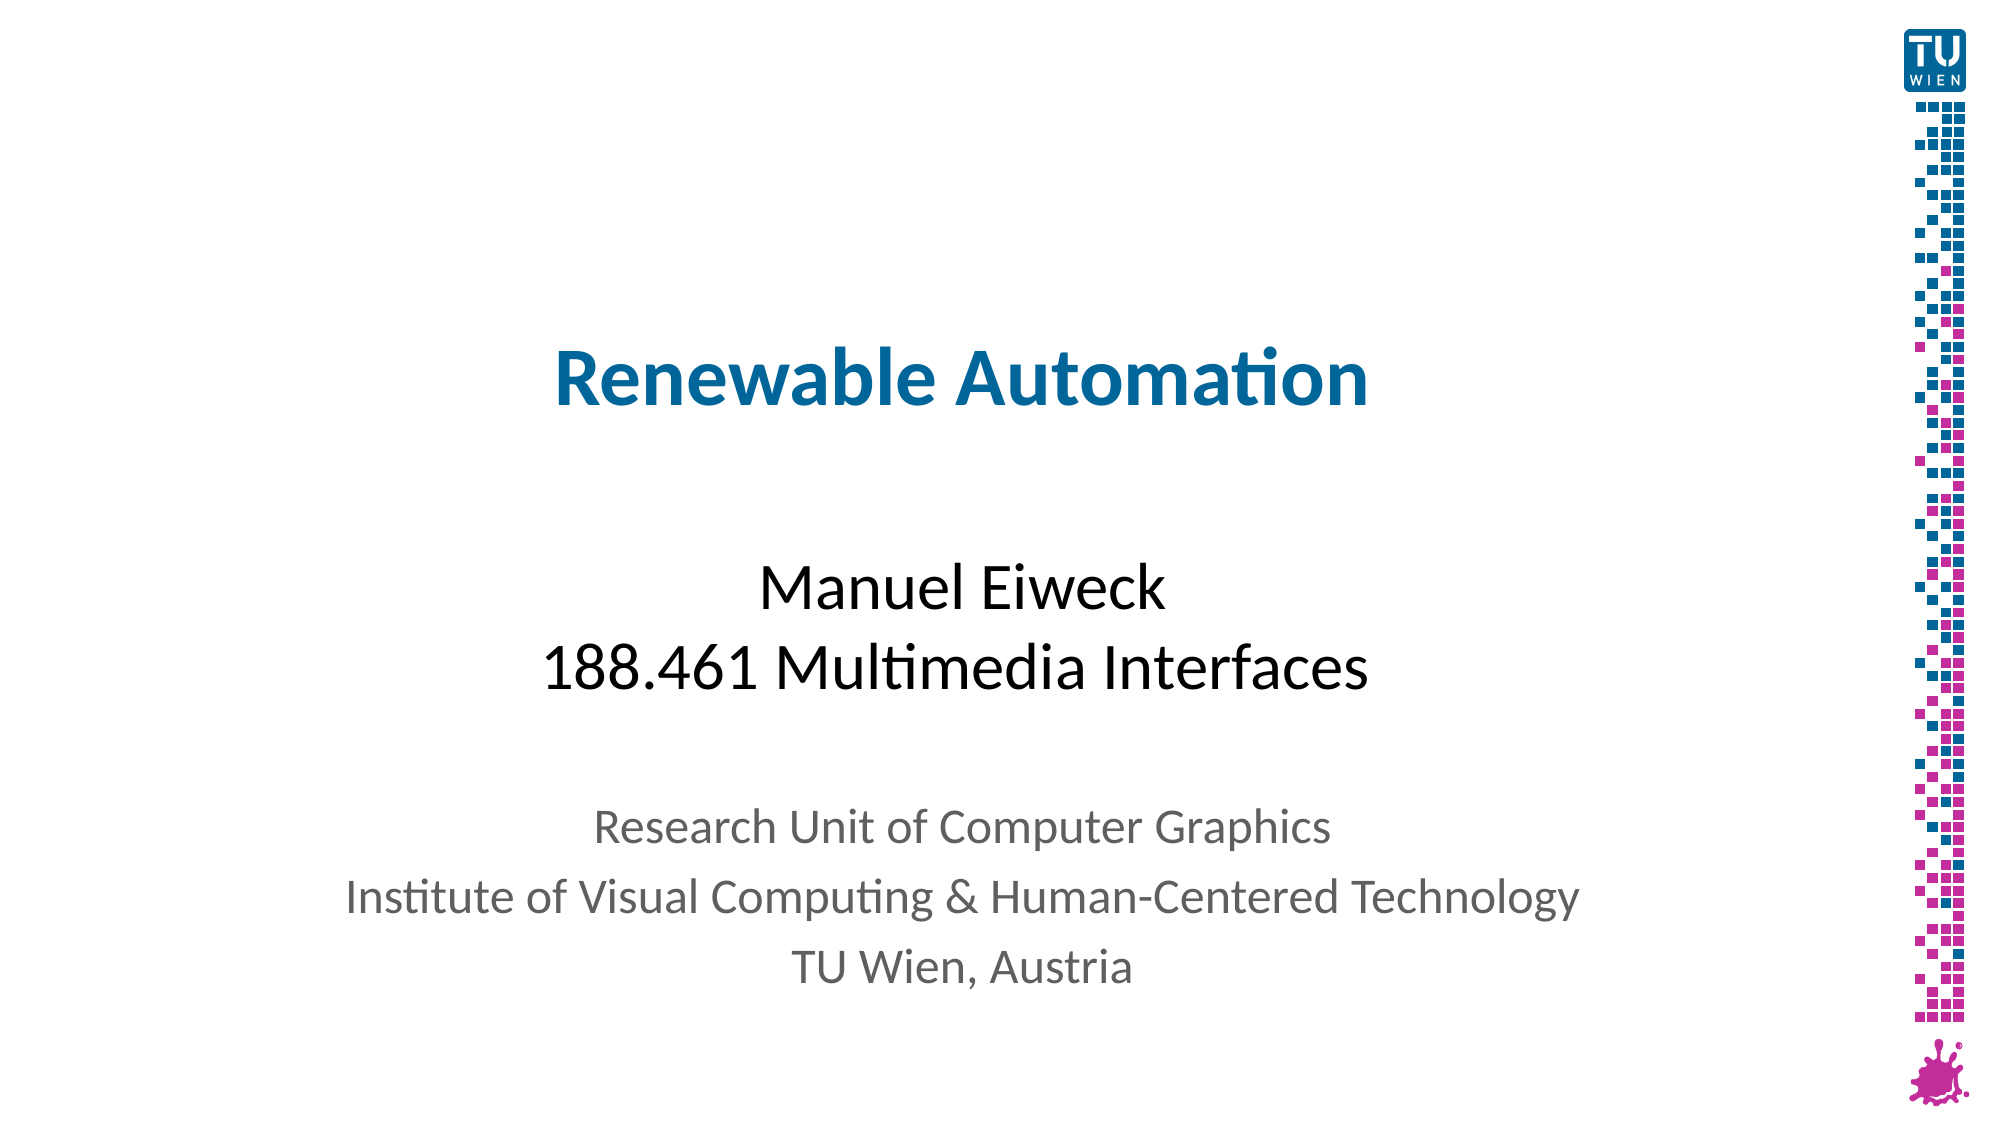

# Renewable Automation
Manuel Eiweck
188.461 Multimedia Interfaces
Research Unit of Computer Graphics
Institute of Visual Computing & Human-Centered Technology
TU Wien, Austria